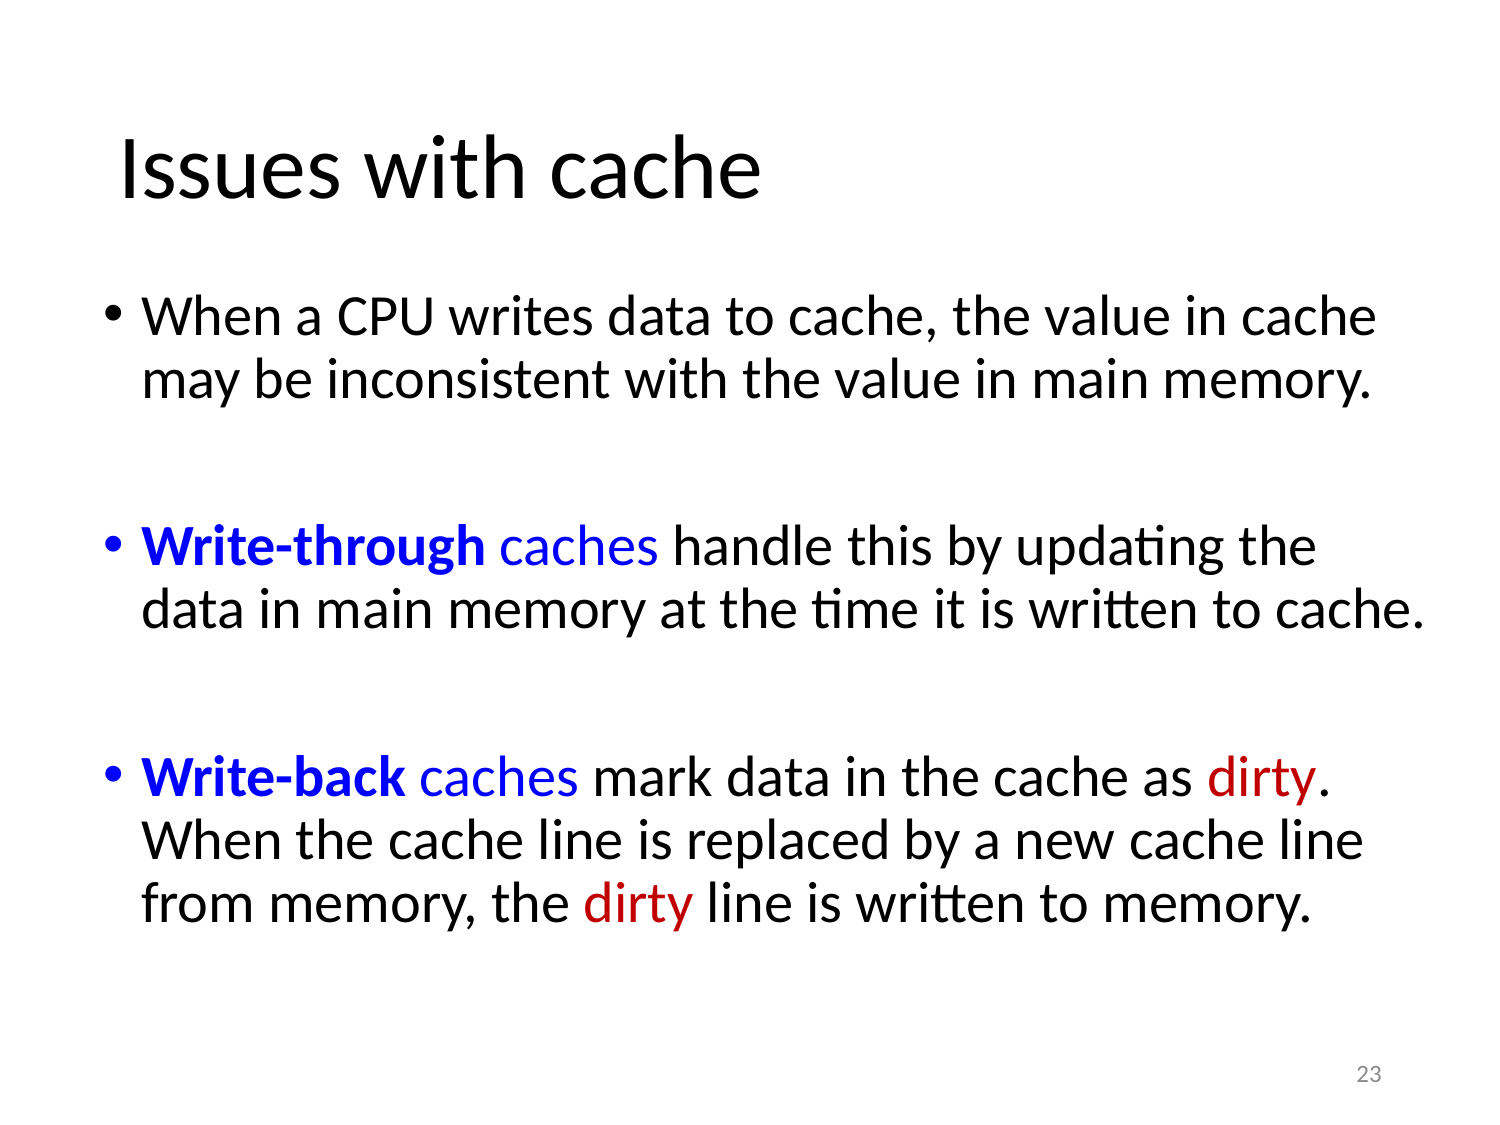

# Issues with cache
When a CPU writes data to cache, the value in cache may be inconsistent with the value in main memory.

Write-through caches handle this by updating the data in main memory at the time it is written to cache.

Write-back caches mark data in the cache as dirty. When the cache line is replaced by a new cache line from memory, the dirty line is written to memory.
23